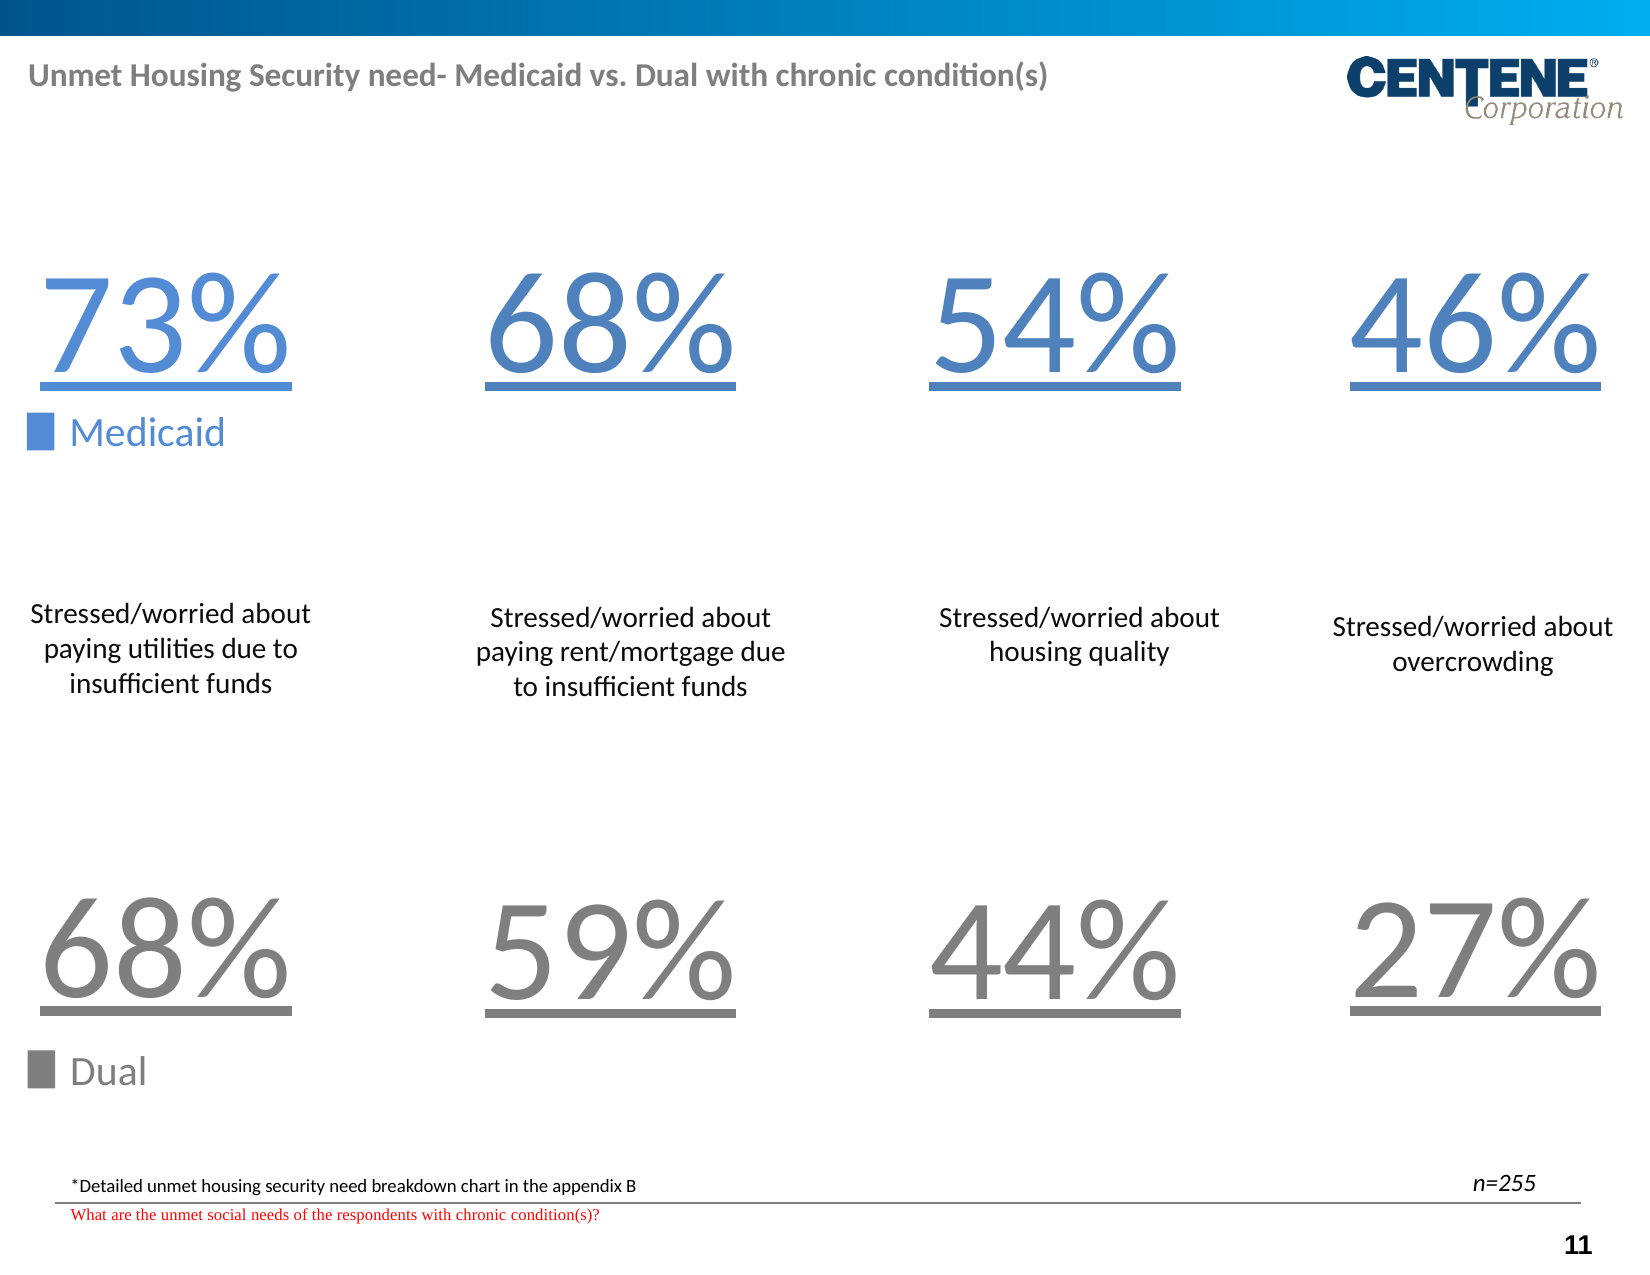

Unmet Housing Security need- Medicaid vs. Dual with chronic condition(s)
73%
68%
54%
46%
Medicaid

Stressed/worried about paying rent/mortgage due to insufficient funds

Stressed/worried about housing quality

Stressed/worried about overcrowding

Stressed/worried about paying utilities due to insufficient funds

68%
27%
59%
44%
Dual

n=255
*Detailed unmet housing security need breakdown chart in the appendix B
What are the unmet social needs of the respondents with chronic condition(s)?